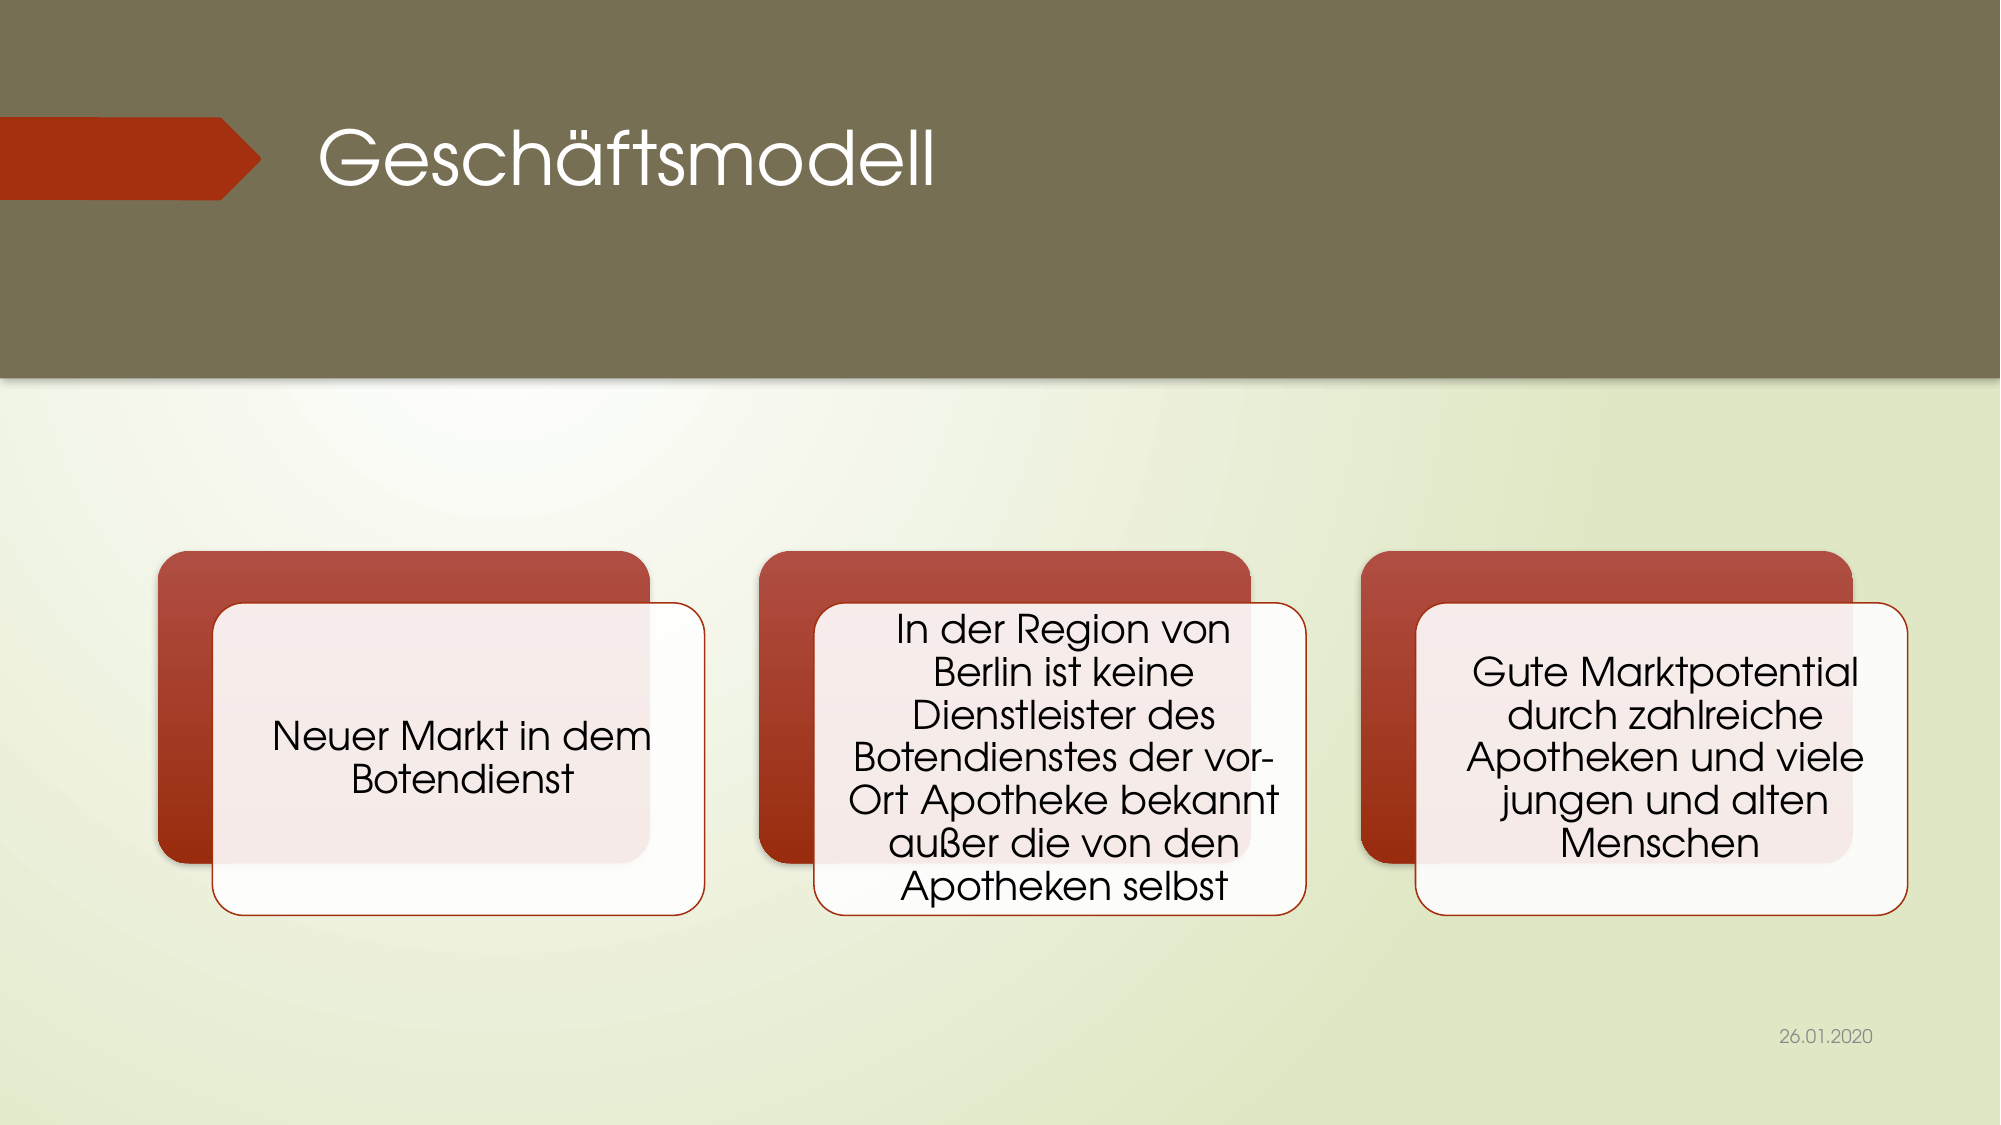

# Geschäftsmodell

12
Neuer Markt in dem Botendienst
In der Region von Berlin ist keine Dienstleister des Botendienstes der vor-Ort Apotheke bekannt außer die von den Apotheken selbst
Gute Marktpotential durch zahlreiche Apotheken und viele jungen und alten Menschen
26.01.2020